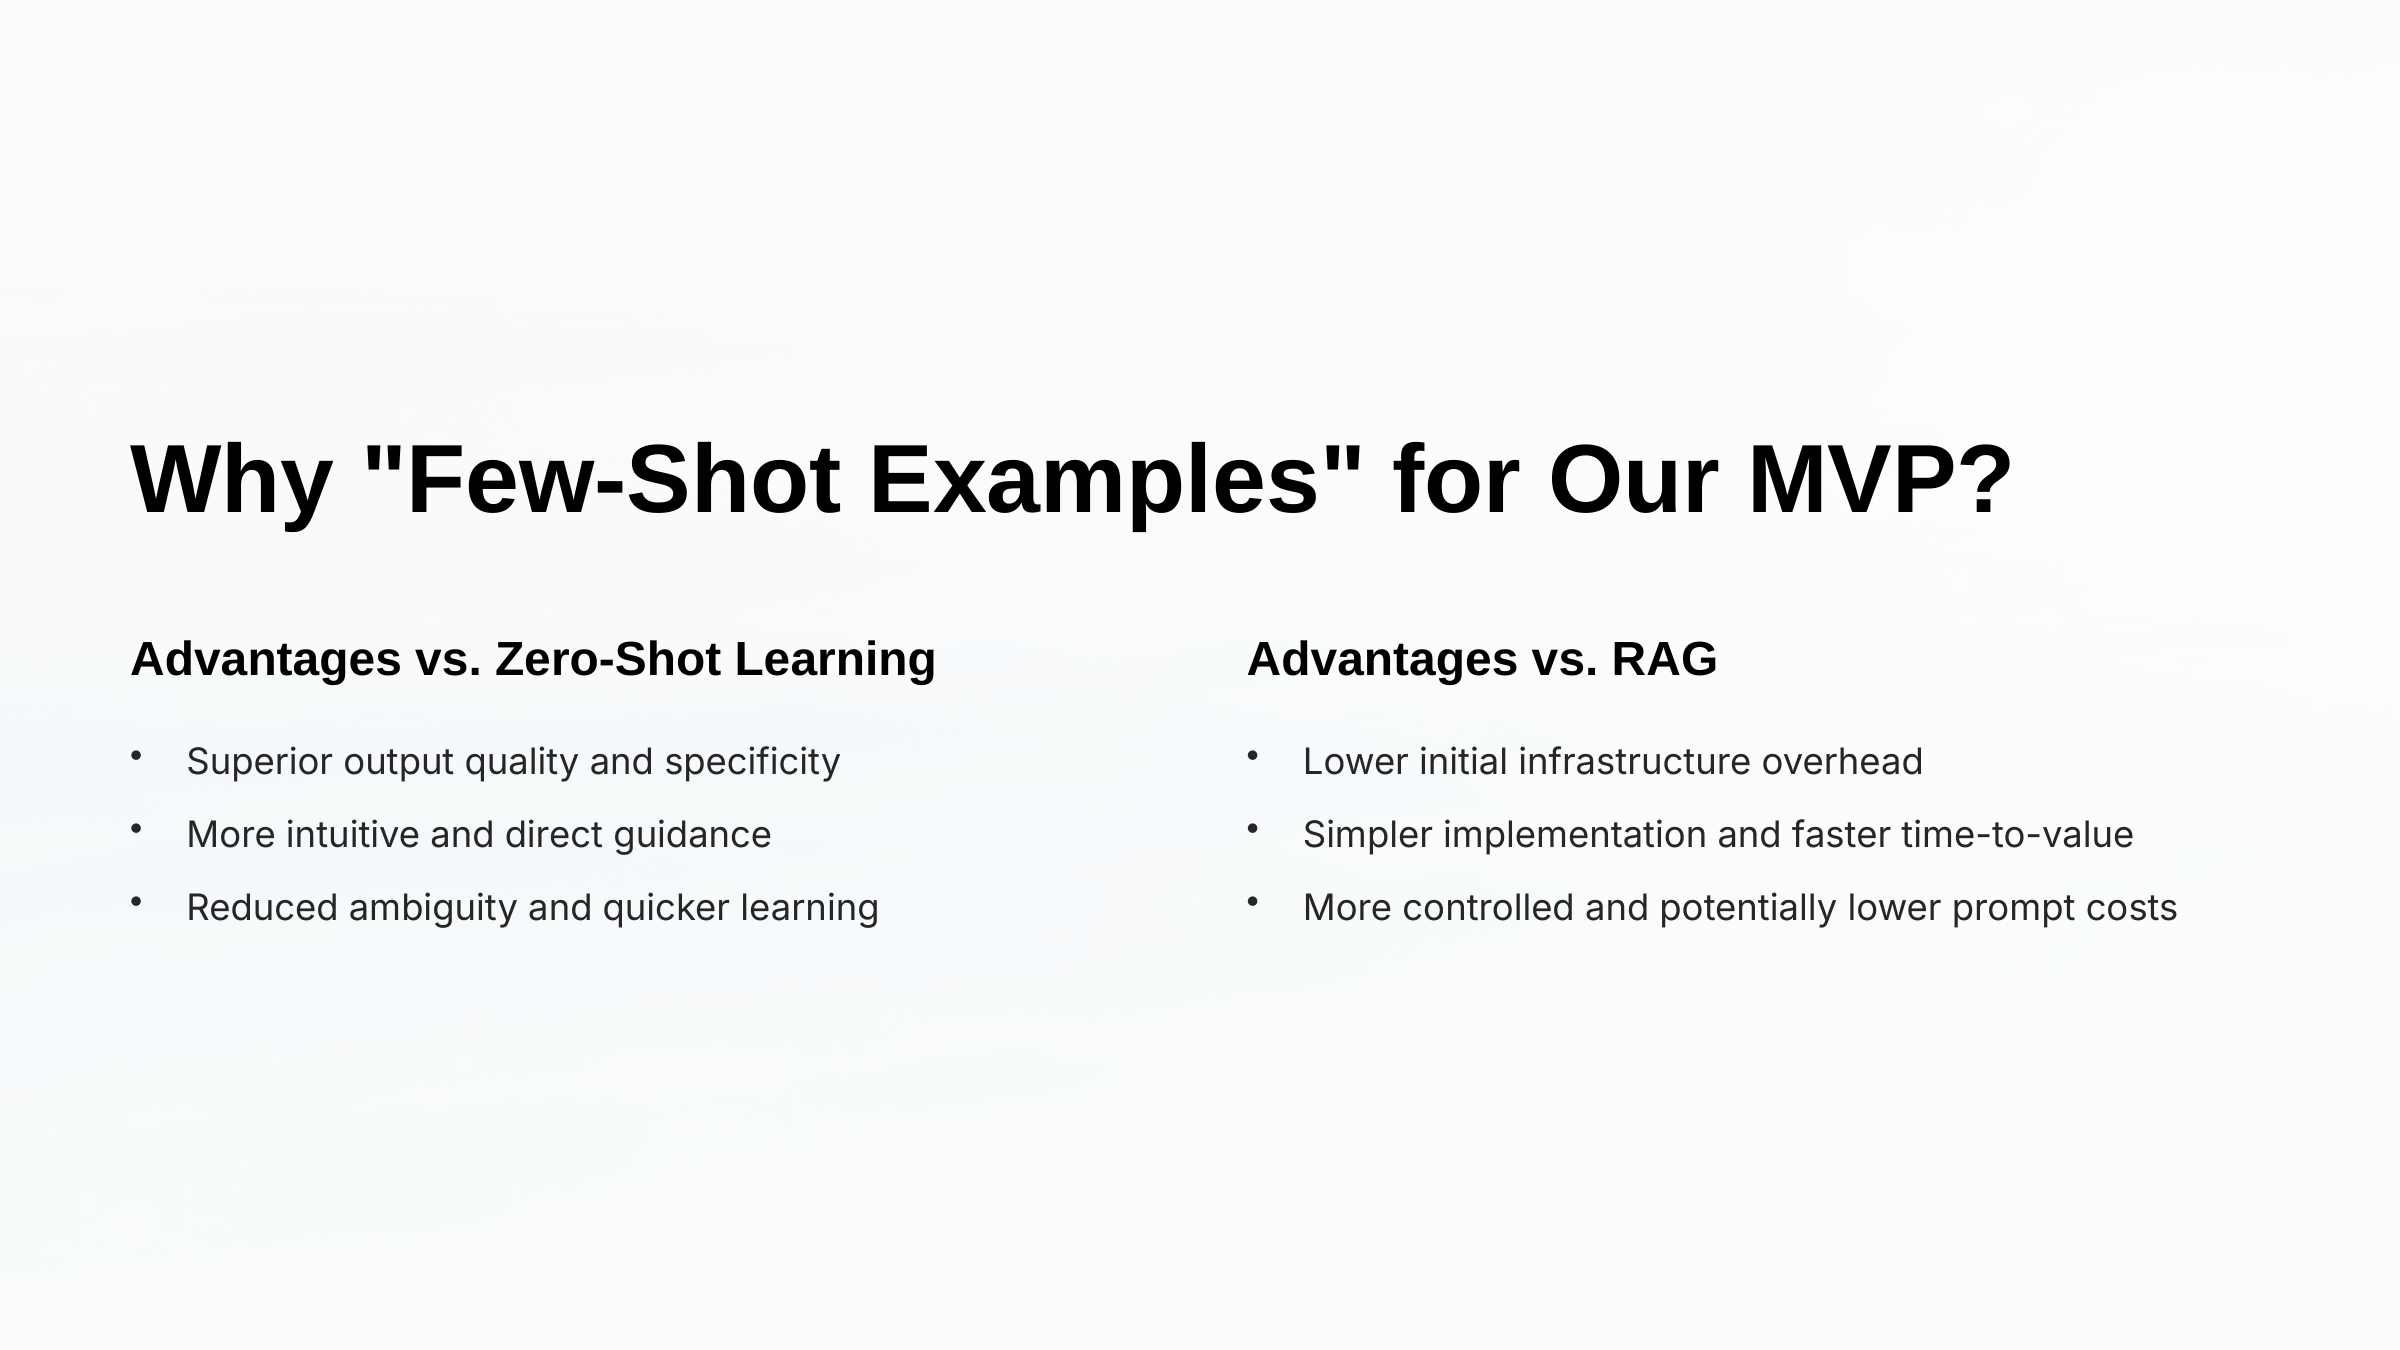

Why "Few-Shot Examples" for Our MVP?
Advantages vs. Zero-Shot Learning
Advantages vs. RAG
Superior output quality and specificity
Lower initial infrastructure overhead
More intuitive and direct guidance
Simpler implementation and faster time-to-value
Reduced ambiguity and quicker learning
More controlled and potentially lower prompt costs